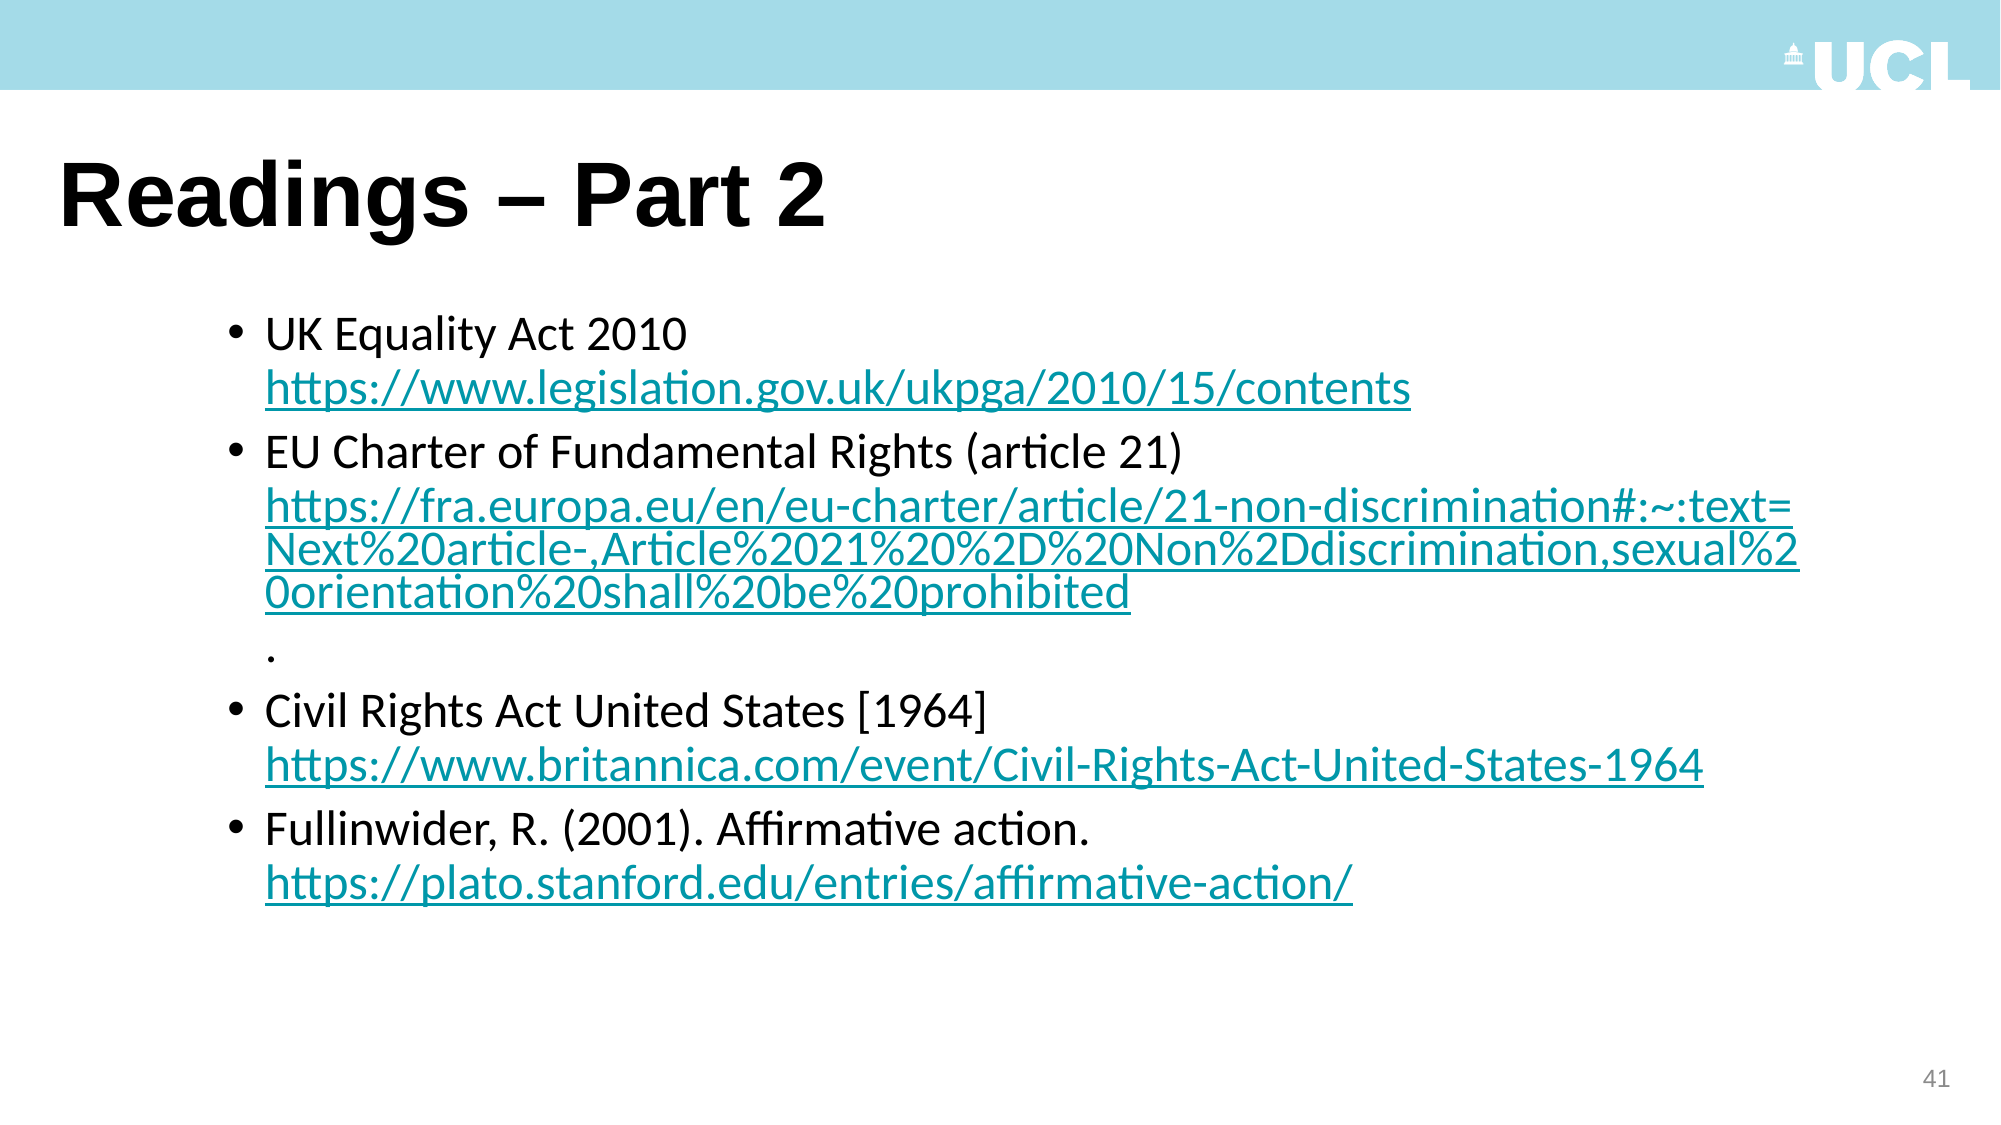

# Readings – Part 2
UK Equality Act 2010 https://www.legislation.gov.uk/ukpga/2010/15/contents
EU Charter of Fundamental Rights (article 21) https://fra.europa.eu/en/eu-charter/article/21-non-discrimination#:~:text=Next%20article-,Article%2021%20%2D%20Non%2Ddiscrimination,sexual%20orientation%20shall%20be%20prohibited.
Civil Rights Act United States [1964] https://www.britannica.com/event/Civil-Rights-Act-United-States-1964
Fullinwider, R. (2001). Affirmative action. https://plato.stanford.edu/entries/affirmative-action/
41